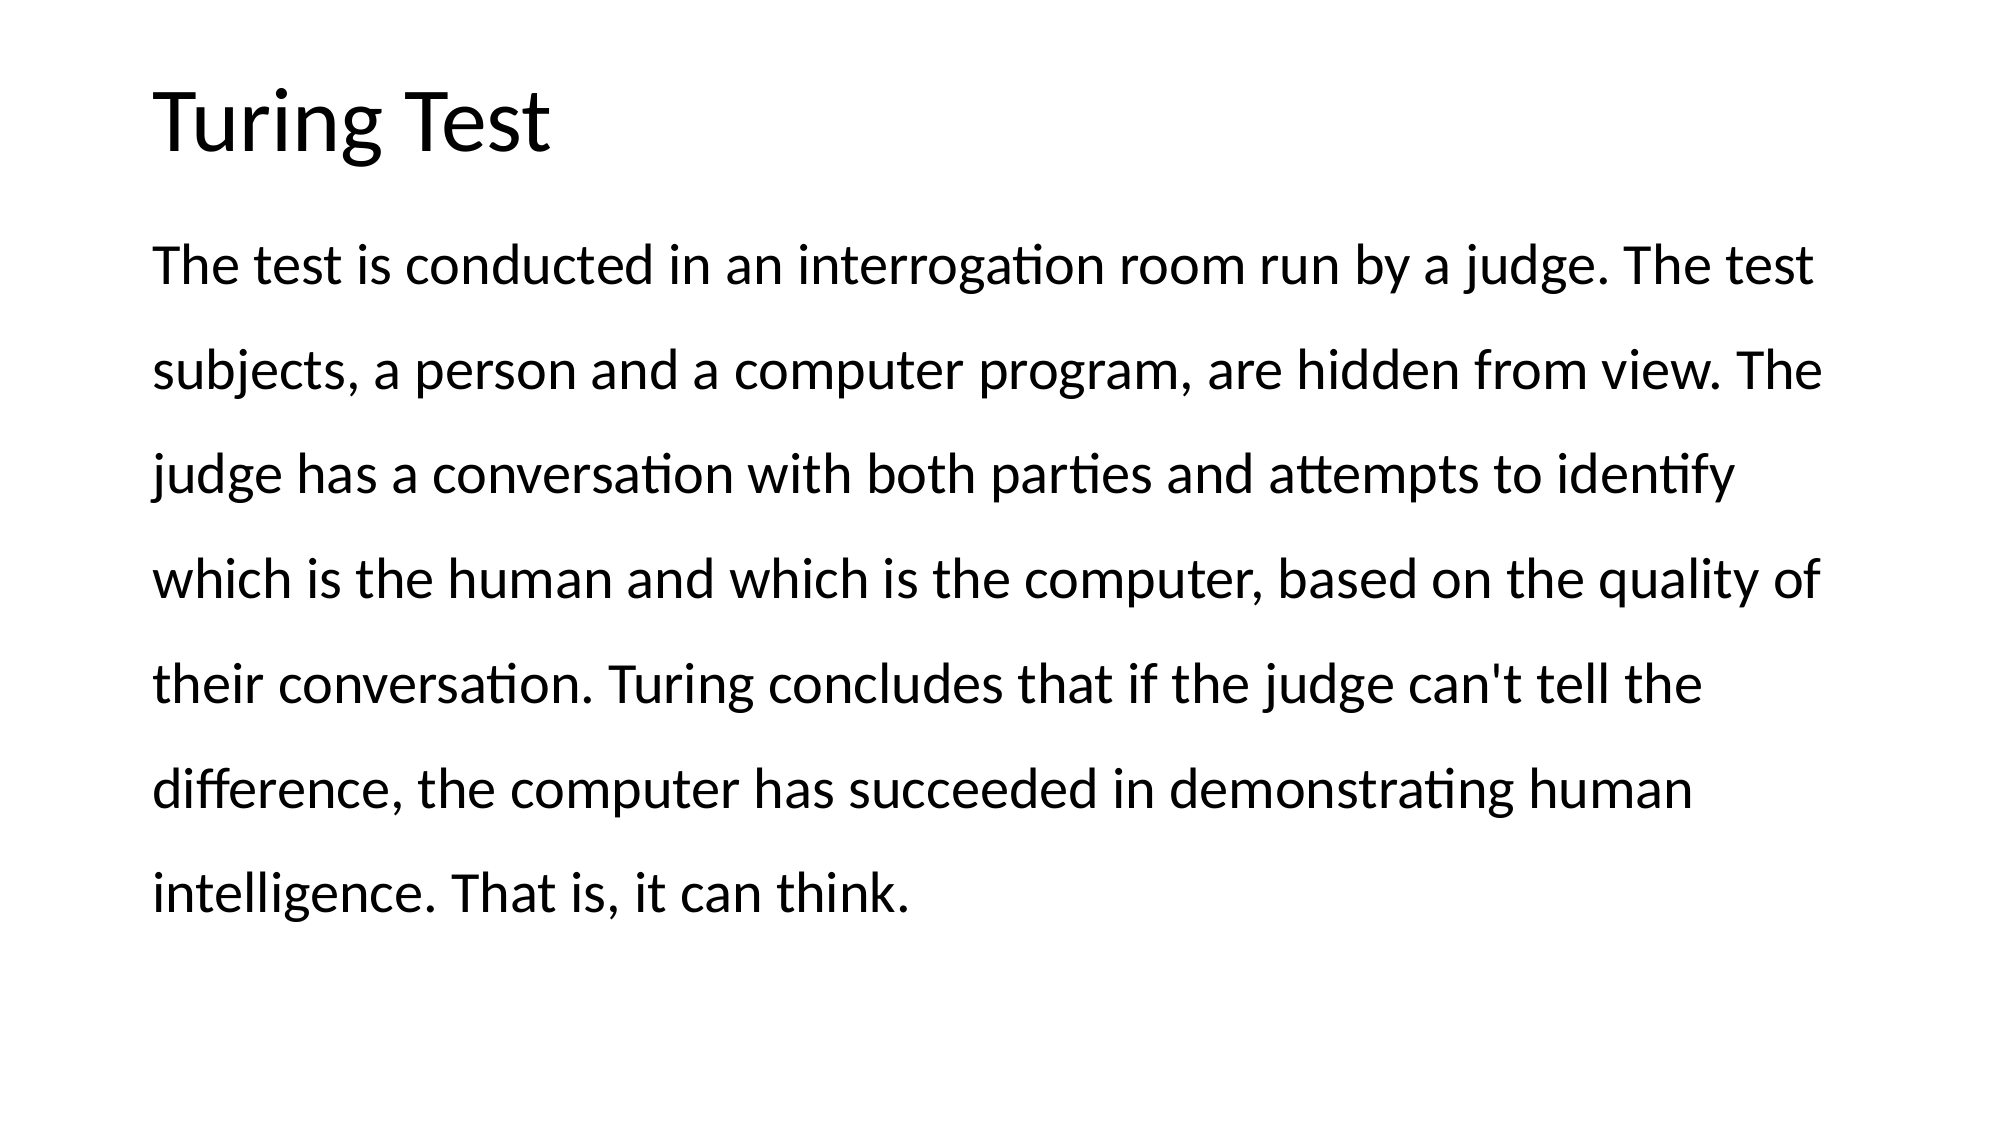

# Turing Test
The test is conducted in an interrogation room run by a judge. The test subjects, a person and a computer program, are hidden from view. The judge has a conversation with both parties and attempts to identify which is the human and which is the computer, based on the quality of their conversation. Turing concludes that if the judge can't tell the difference, the computer has succeeded in demonstrating human intelligence. That is, it can think.